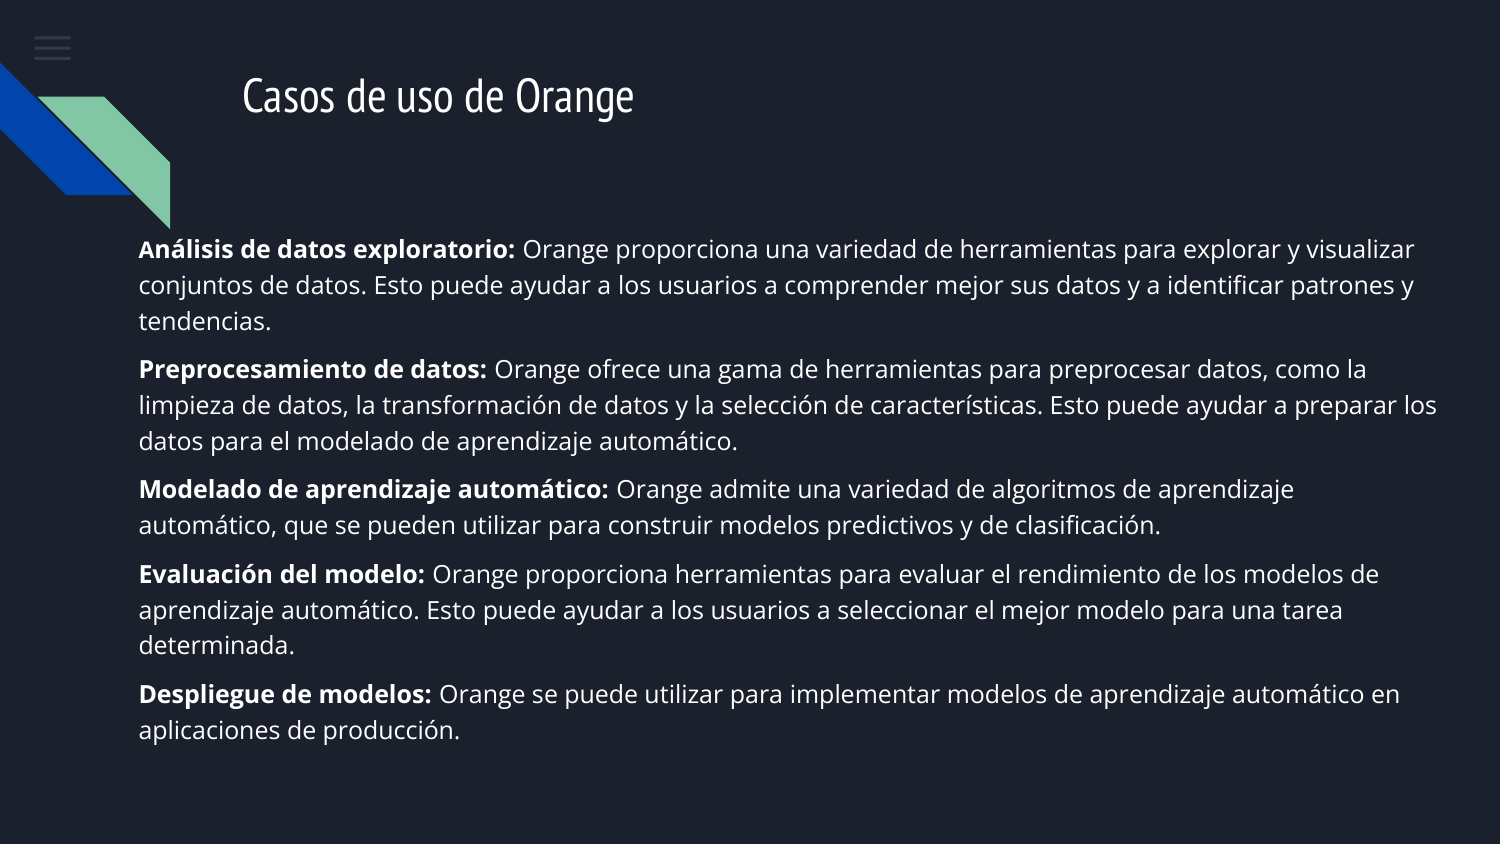

# Casos de uso de Orange

Análisis de datos exploratorio: Orange proporciona una variedad de herramientas para explorar y visualizar conjuntos de datos. Esto puede ayudar a los usuarios a comprender mejor sus datos y a identificar patrones y tendencias.
Preprocesamiento de datos: Orange ofrece una gama de herramientas para preprocesar datos, como la limpieza de datos, la transformación de datos y la selección de características. Esto puede ayudar a preparar los datos para el modelado de aprendizaje automático.
Modelado de aprendizaje automático: Orange admite una variedad de algoritmos de aprendizaje automático, que se pueden utilizar para construir modelos predictivos y de clasificación.
Evaluación del modelo: Orange proporciona herramientas para evaluar el rendimiento de los modelos de aprendizaje automático. Esto puede ayudar a los usuarios a seleccionar el mejor modelo para una tarea determinada.
Despliegue de modelos: Orange se puede utilizar para implementar modelos de aprendizaje automático en aplicaciones de producción.